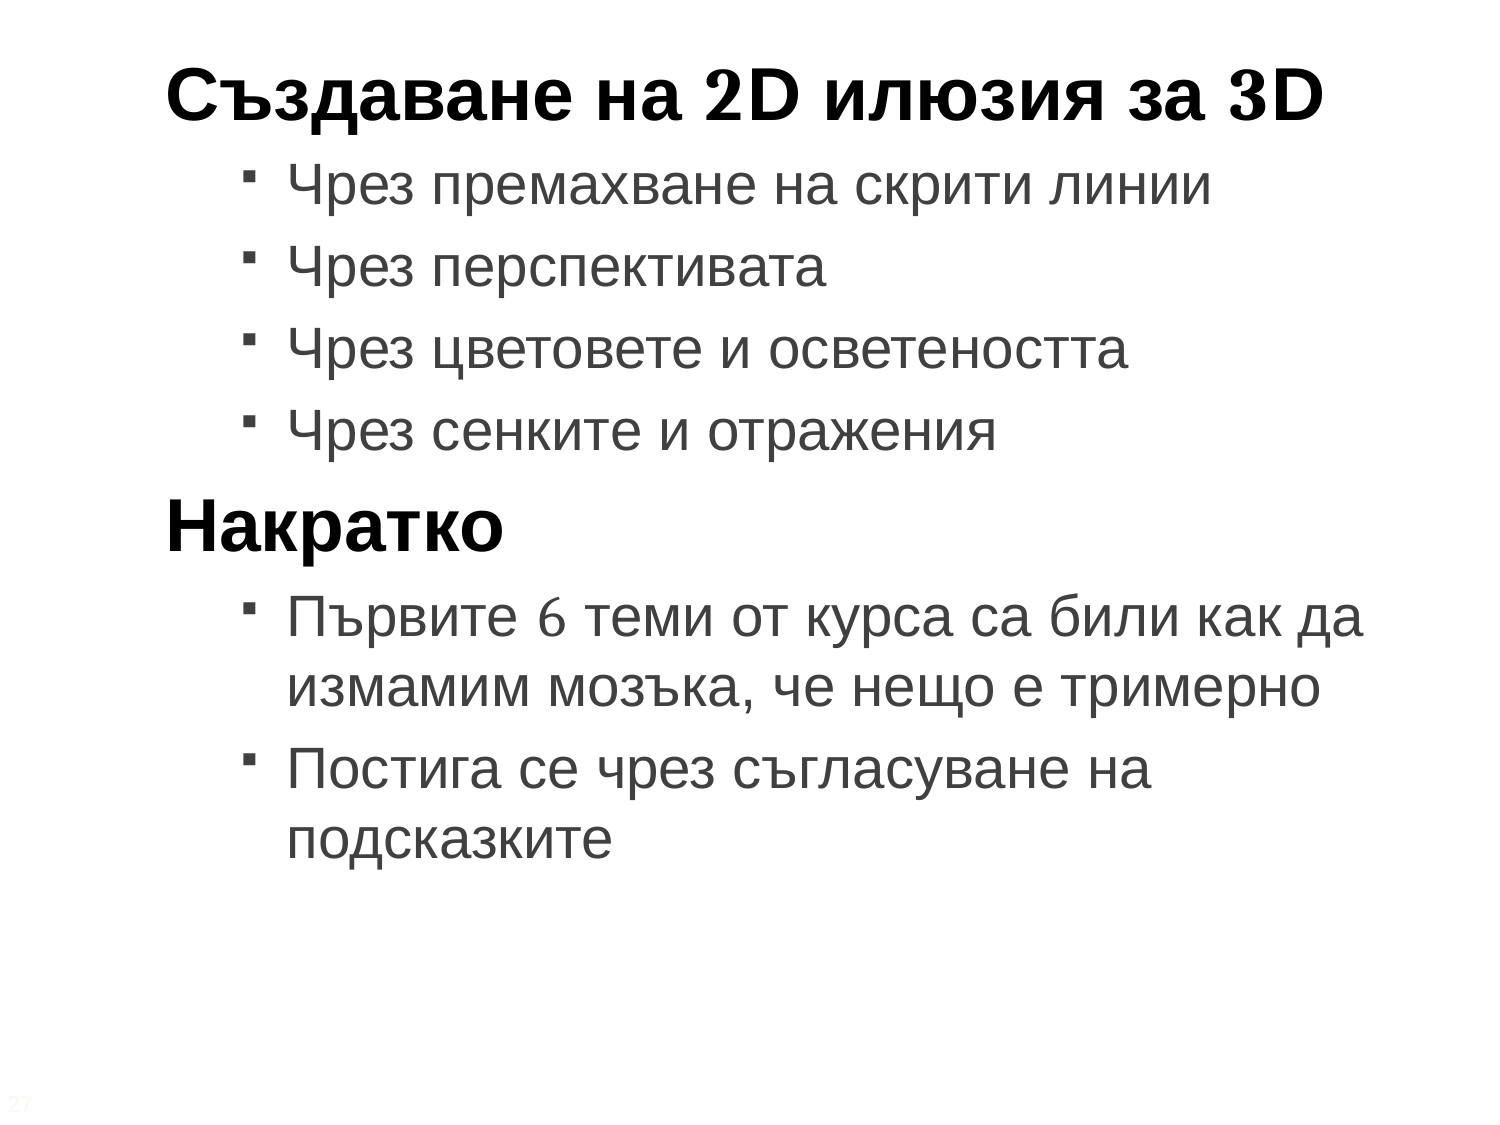

Създаване на 2D илюзия за 3D
Чрез премахване на скрити линии
Чрез перспективата
Чрез цветовете и осветеността
Чрез сенките и отражения
Накратко
Първите 6 теми от курса са били как да измамим мозъка, че нещо е тримерно
Постига се чрез съгласуване на подсказките